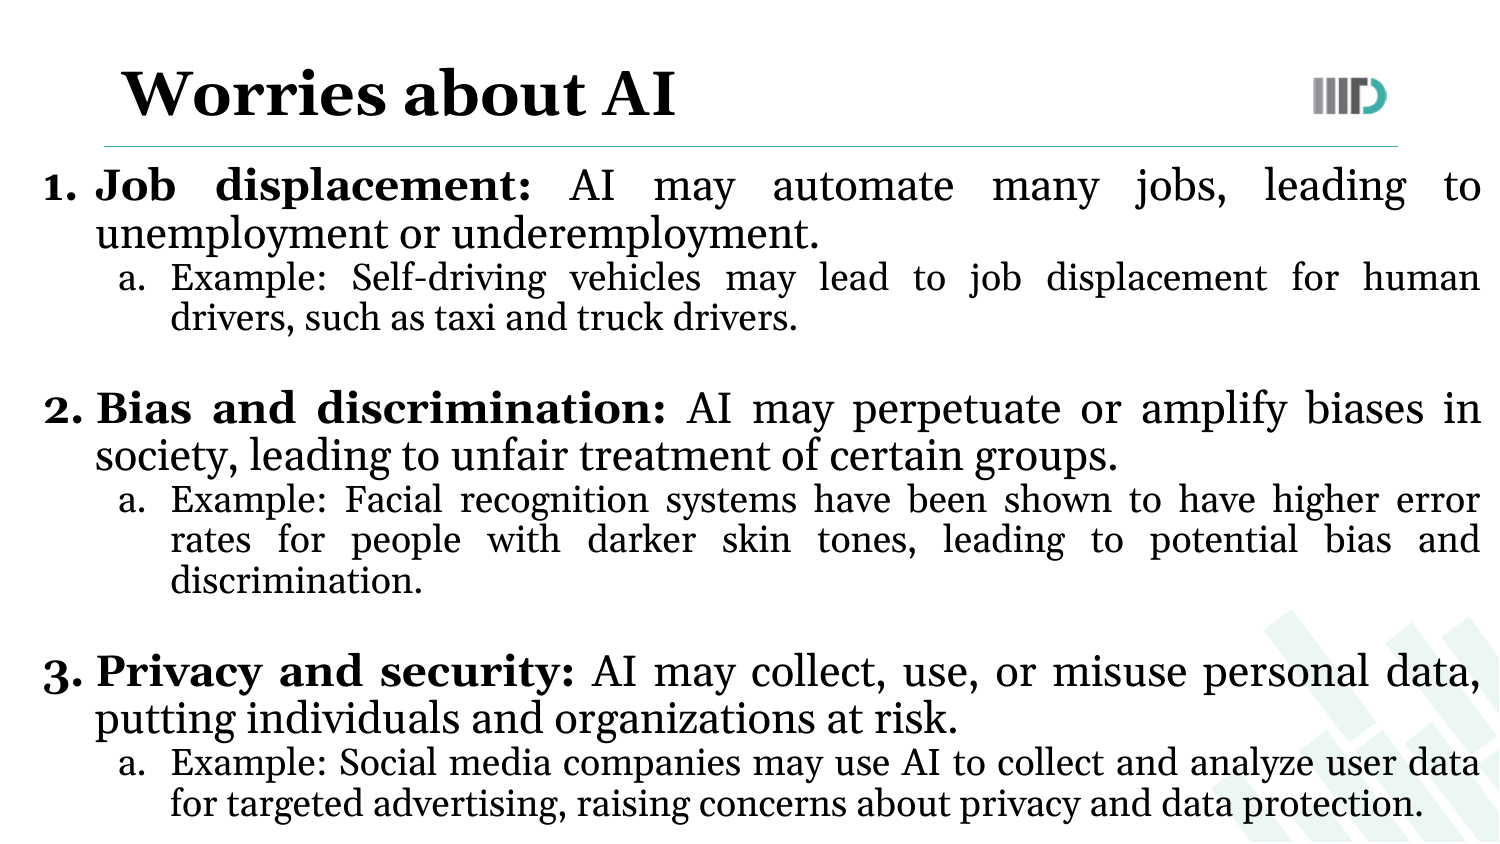

Worries about AI

Job displacement: AI may automate many jobs, leading to unemployment or underemployment.
Example: Self-driving vehicles may lead to job displacement for human drivers, such as taxi and truck drivers.

Bias and discrimination: AI may perpetuate or amplify biases in society, leading to unfair treatment of certain groups.
Example: Facial recognition systems have been shown to have higher error rates for people with darker skin tones, leading to potential bias and discrimination.

Privacy and security: AI may collect, use, or misuse personal data, putting individuals and organizations at risk.
Example: Social media companies may use AI to collect and analyze user data for targeted advertising, raising concerns about privacy and data protection.